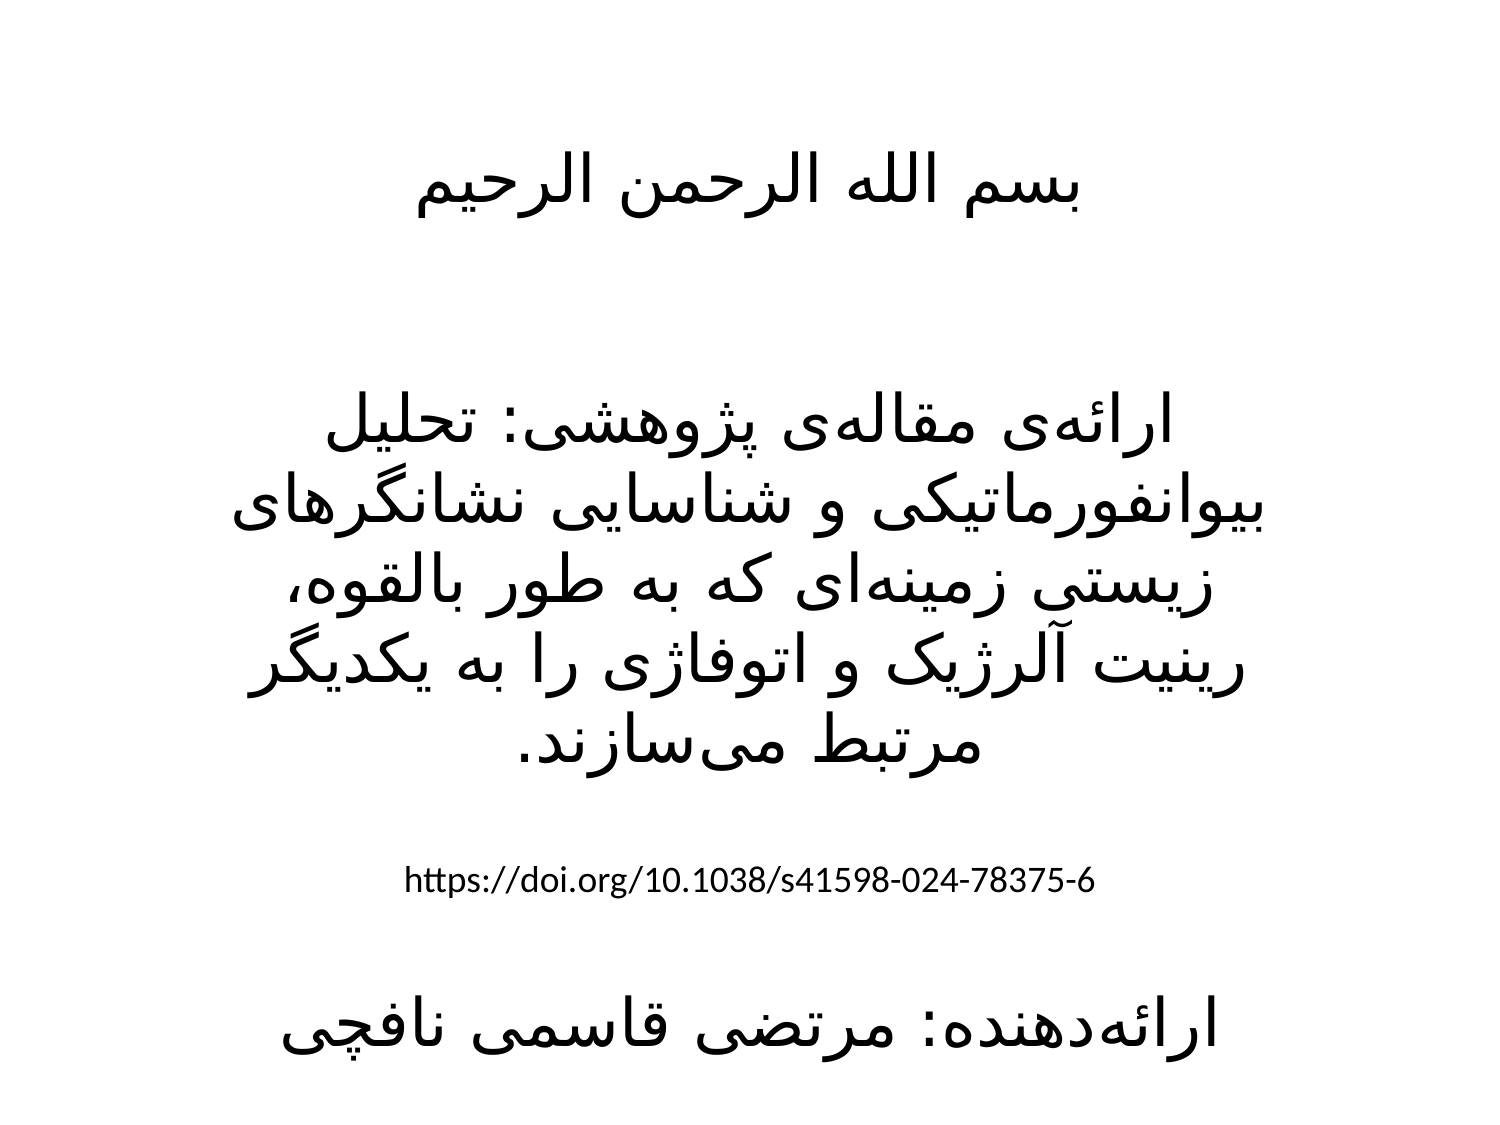

بسم الله الرحمن الرحیم

ارائه‌ی مقاله‌ی پژوهشی: تحلیل بیوانفورماتیکی و شناسایی نشانگرهای زیستی زمینه‌ای که به طور بالقوه، رینیت آلرژیک و اتوفاژی را به یکدیگر مرتبط می‌سازند.

https://doi.org/10.1038/s41598-024-78375-6

ارائه‌دهنده: مرتضی قاسمی نافچی